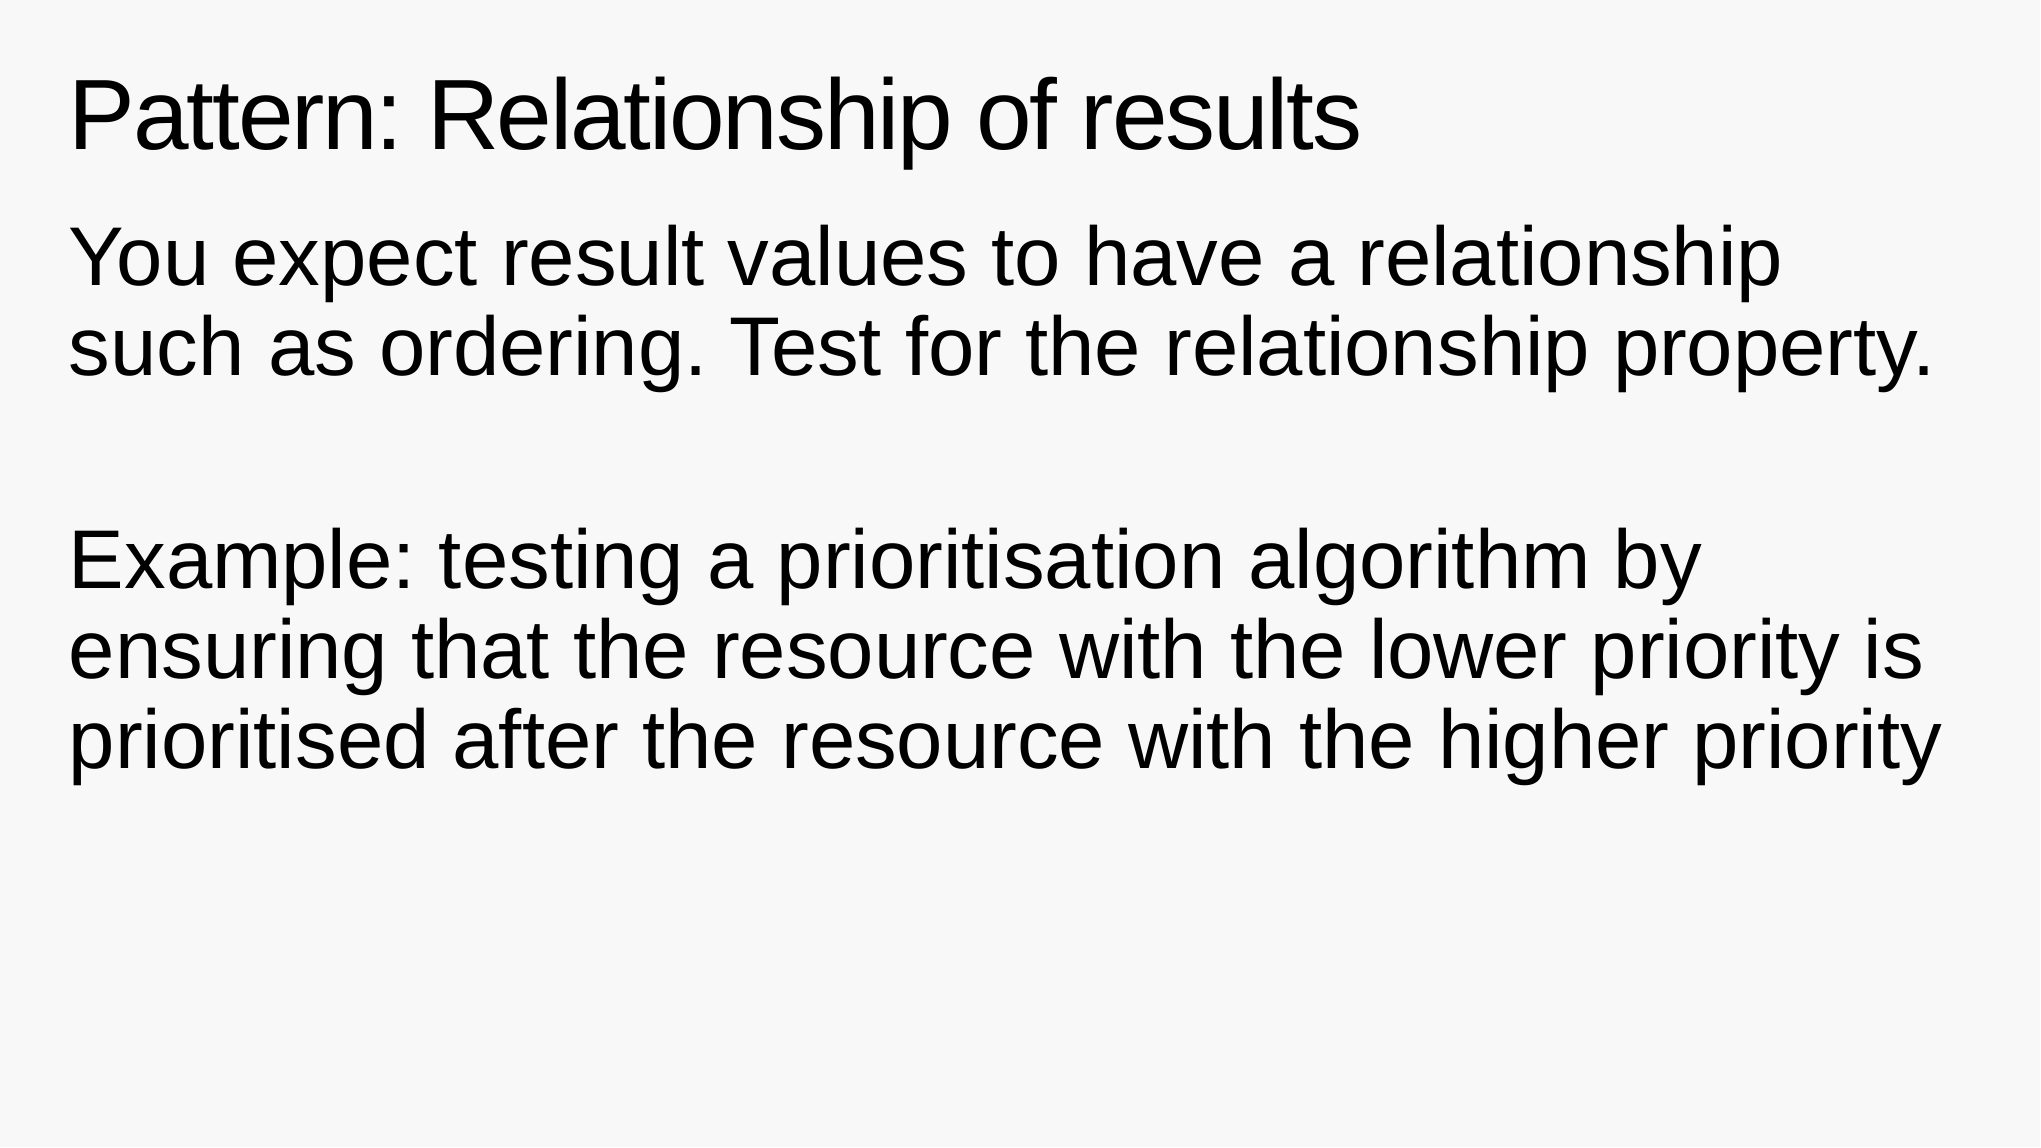

# Pattern: Relationship of results
You expect result values to have a relationship such as ordering. Test for the relationship property.

Example: testing a prioritisation algorithm by ensuring that the resource with the lower priority is prioritised after the resource with the higher priority